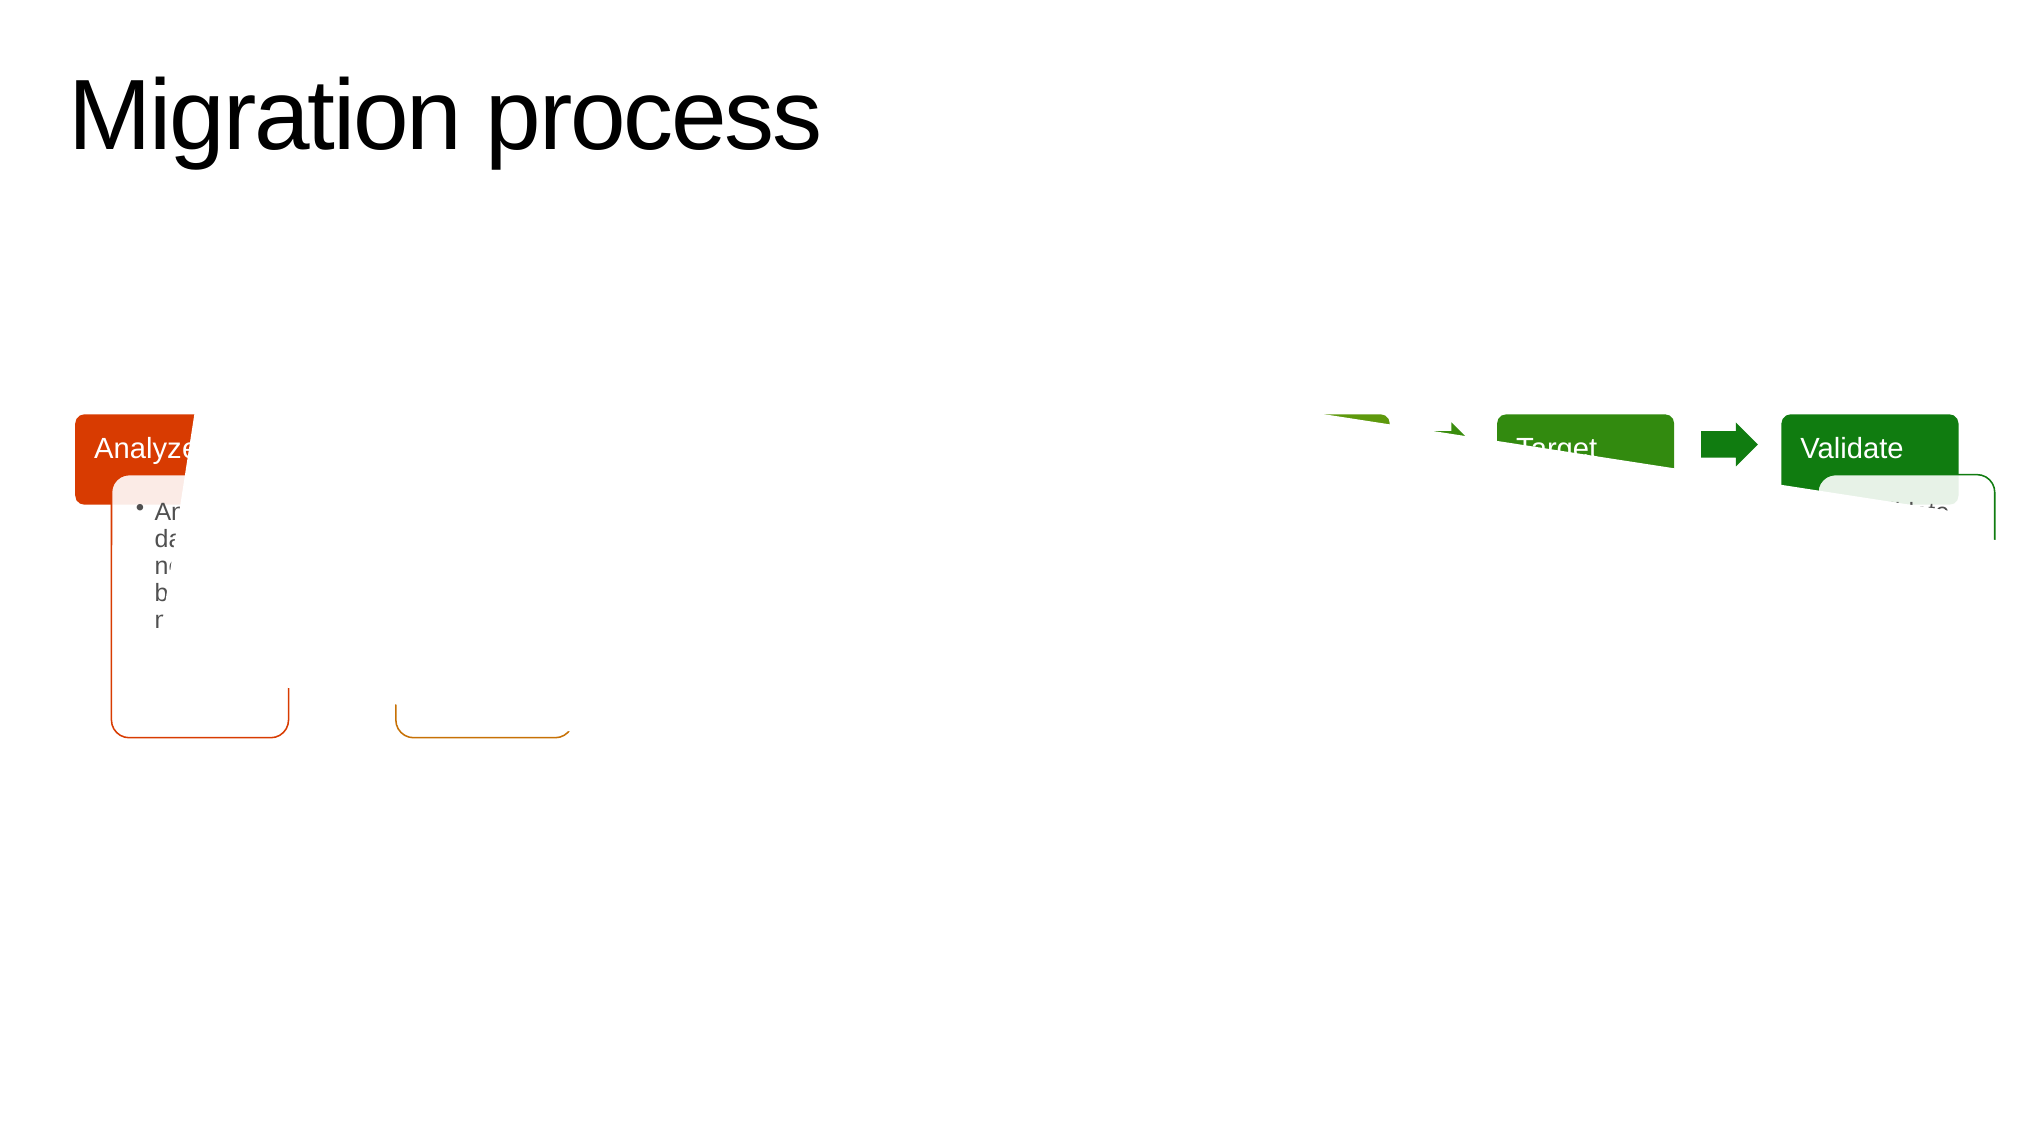

# Migration process

Analyze
Analyze data that needs to be migrated

PreProcess
Pre-process
Provide missing data
Clean
Merge

Extract
Extract from Source to Data package

Load stage
Load package to Staging area in AX7

Validate
Validate
Clean
Transform
DQS – de-dup, etc

Target
Push from stage to target

Validate
Validate Target